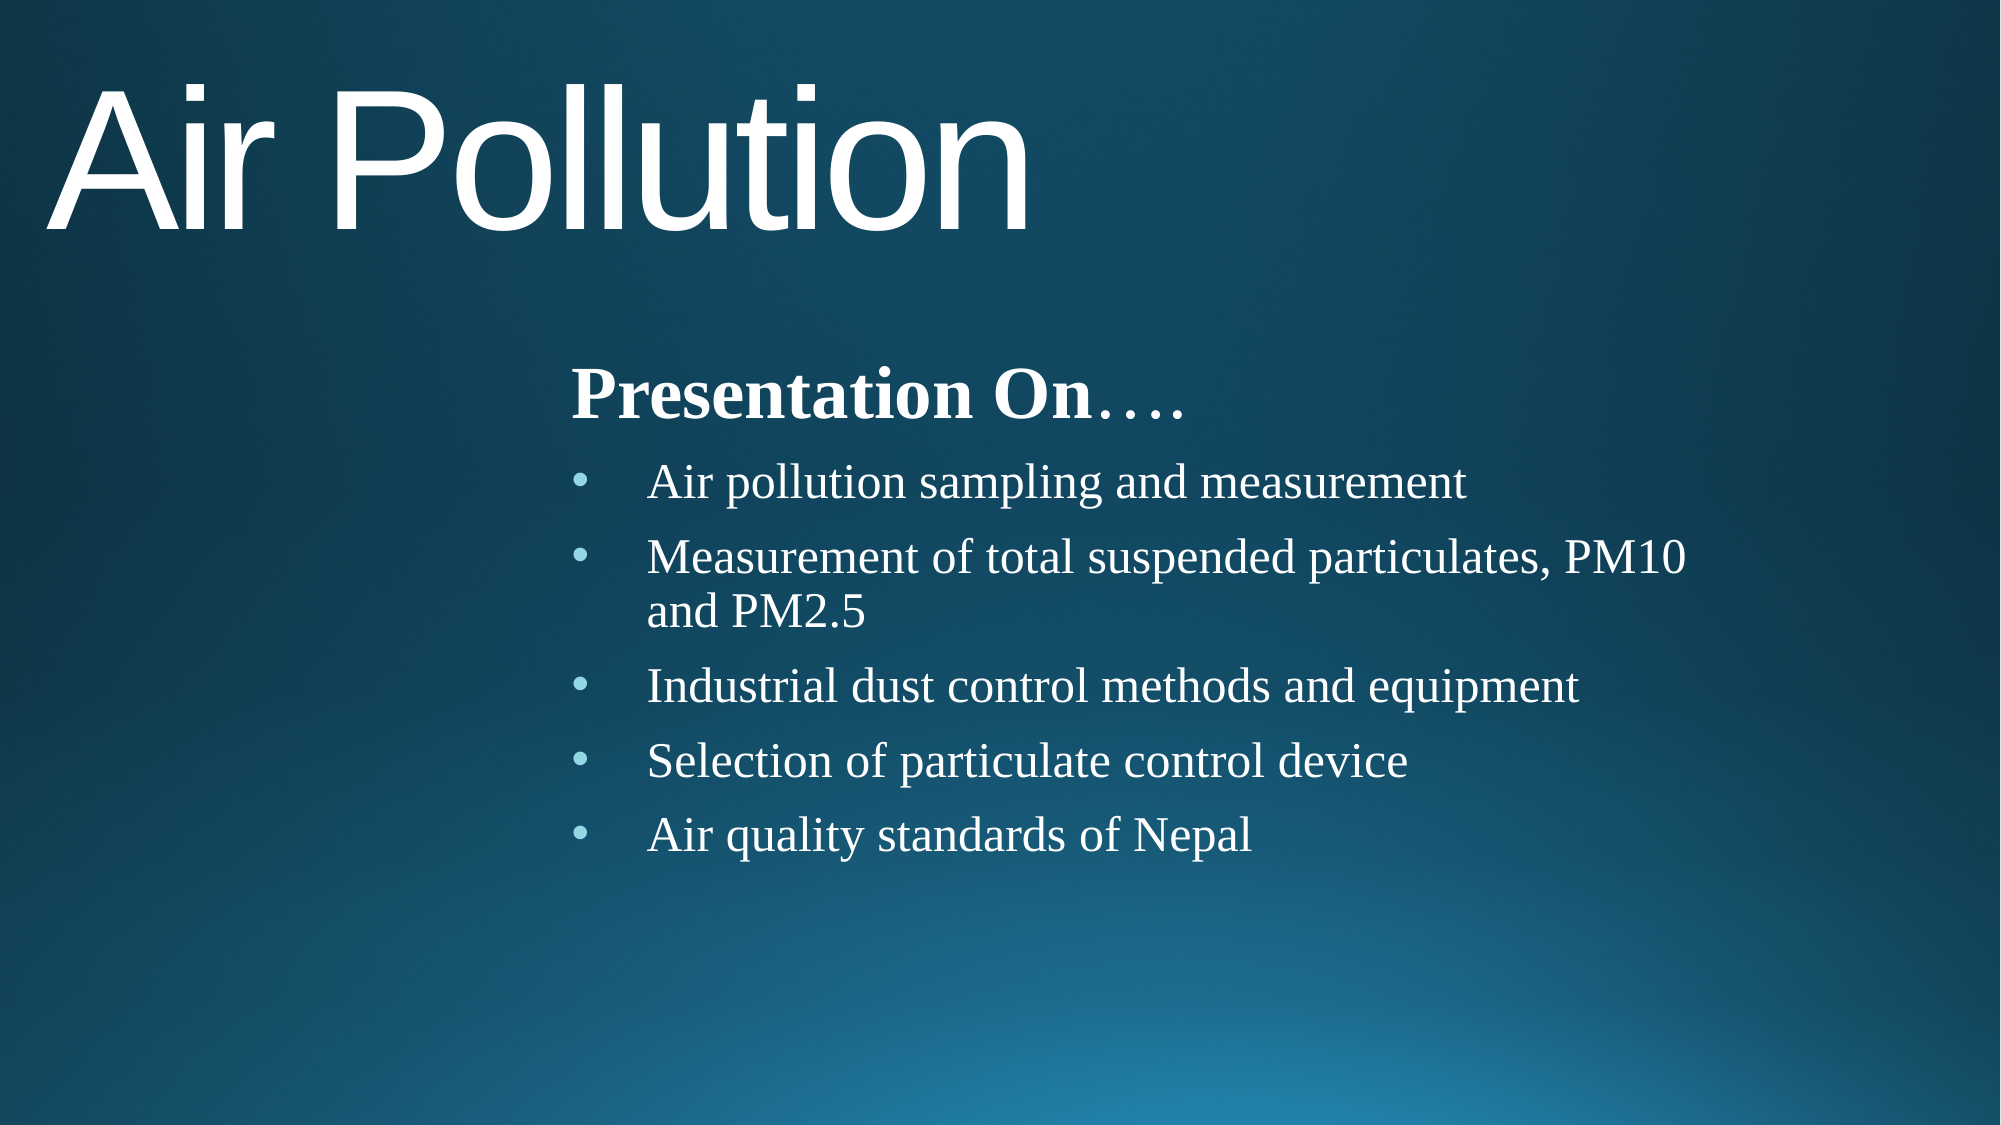

# Air Pollution
Presentation On….
Air pollution sampling and measurement
Measurement of total suspended particulates, PM10 and PM2.5
Industrial dust control methods and equipment
Selection of particulate control device
Air quality standards of Nepal